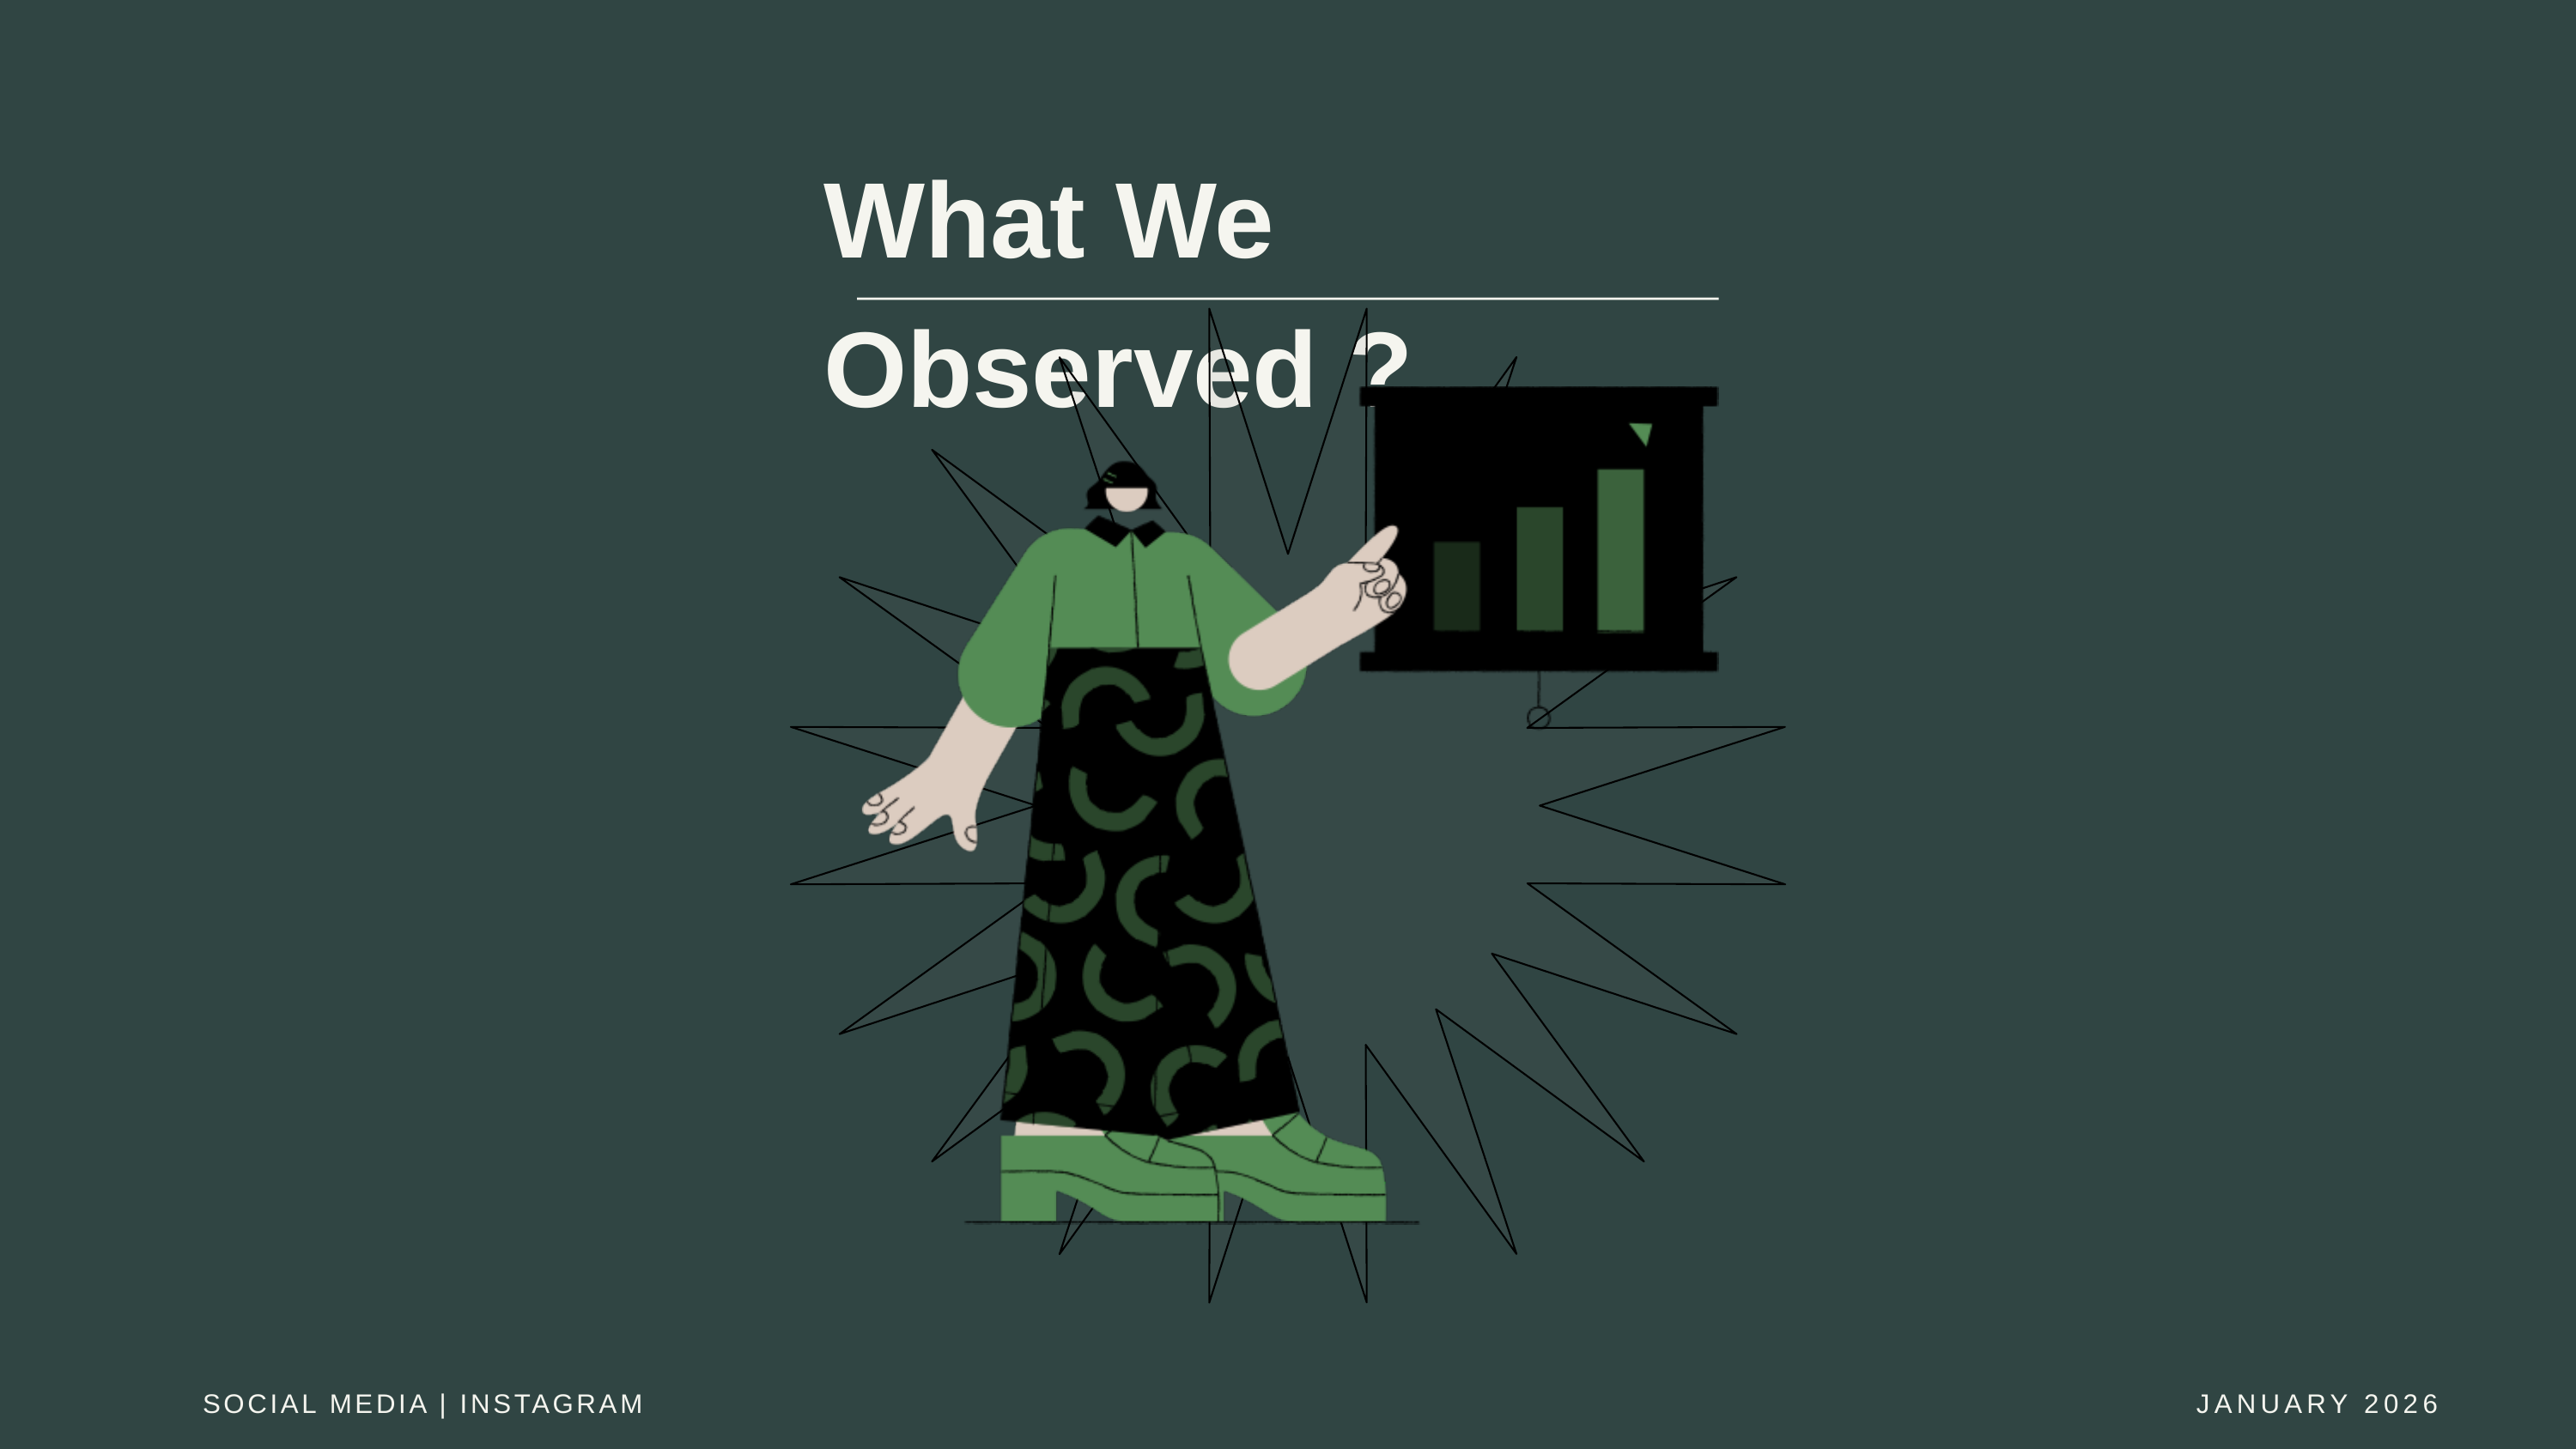

What We Observed ?

SOCIAL MEDIA | INSTAGRAM
JANUARY 2026